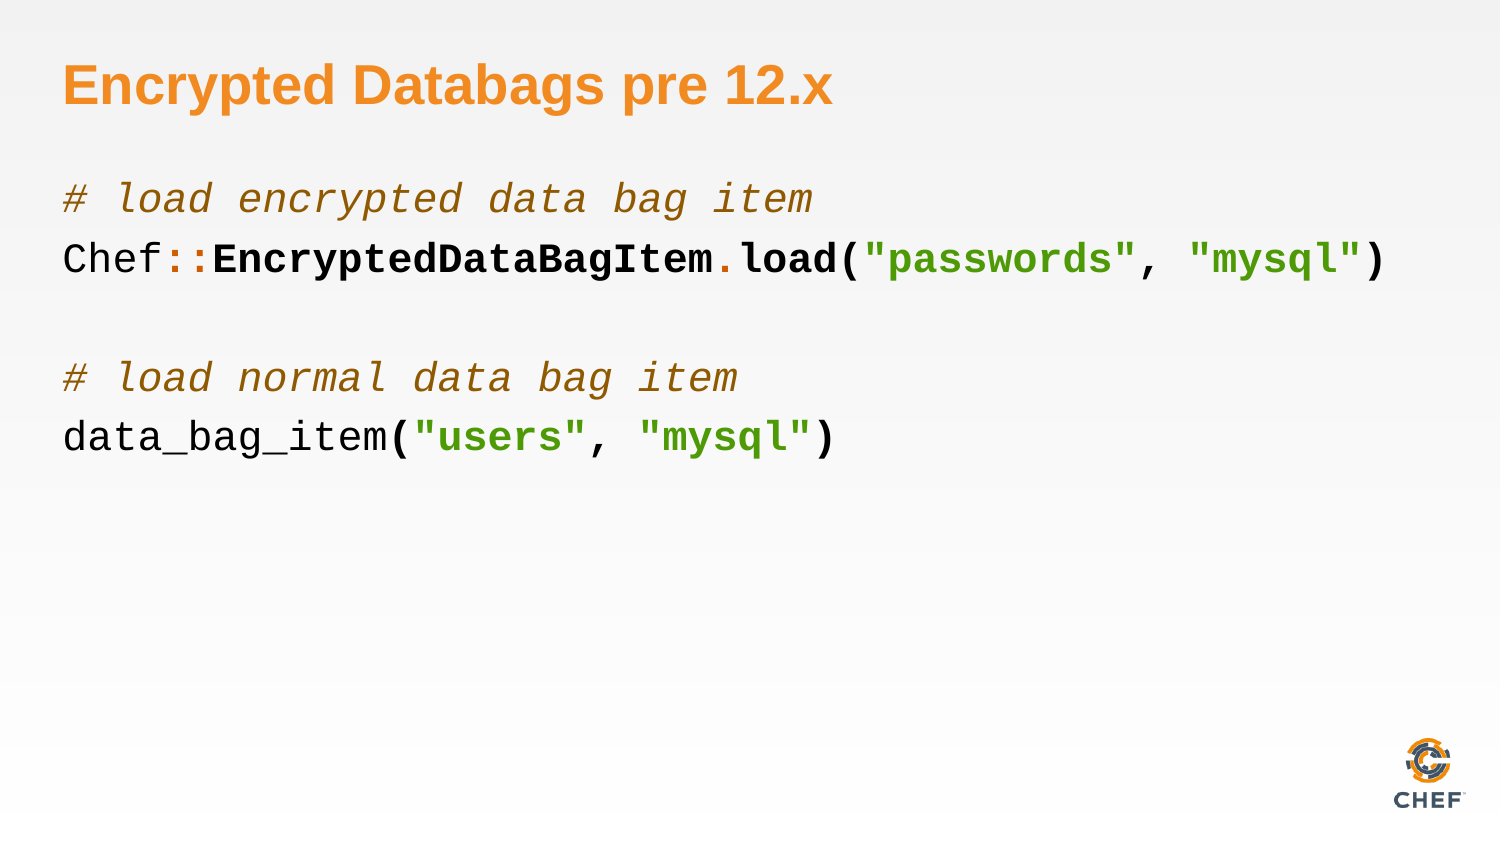

# Encrypted Databags pre 12.x
# load encrypted data bag item
Chef::EncryptedDataBagItem.load("passwords", "mysql")

# load normal data bag item
data_bag_item("users", "mysql")